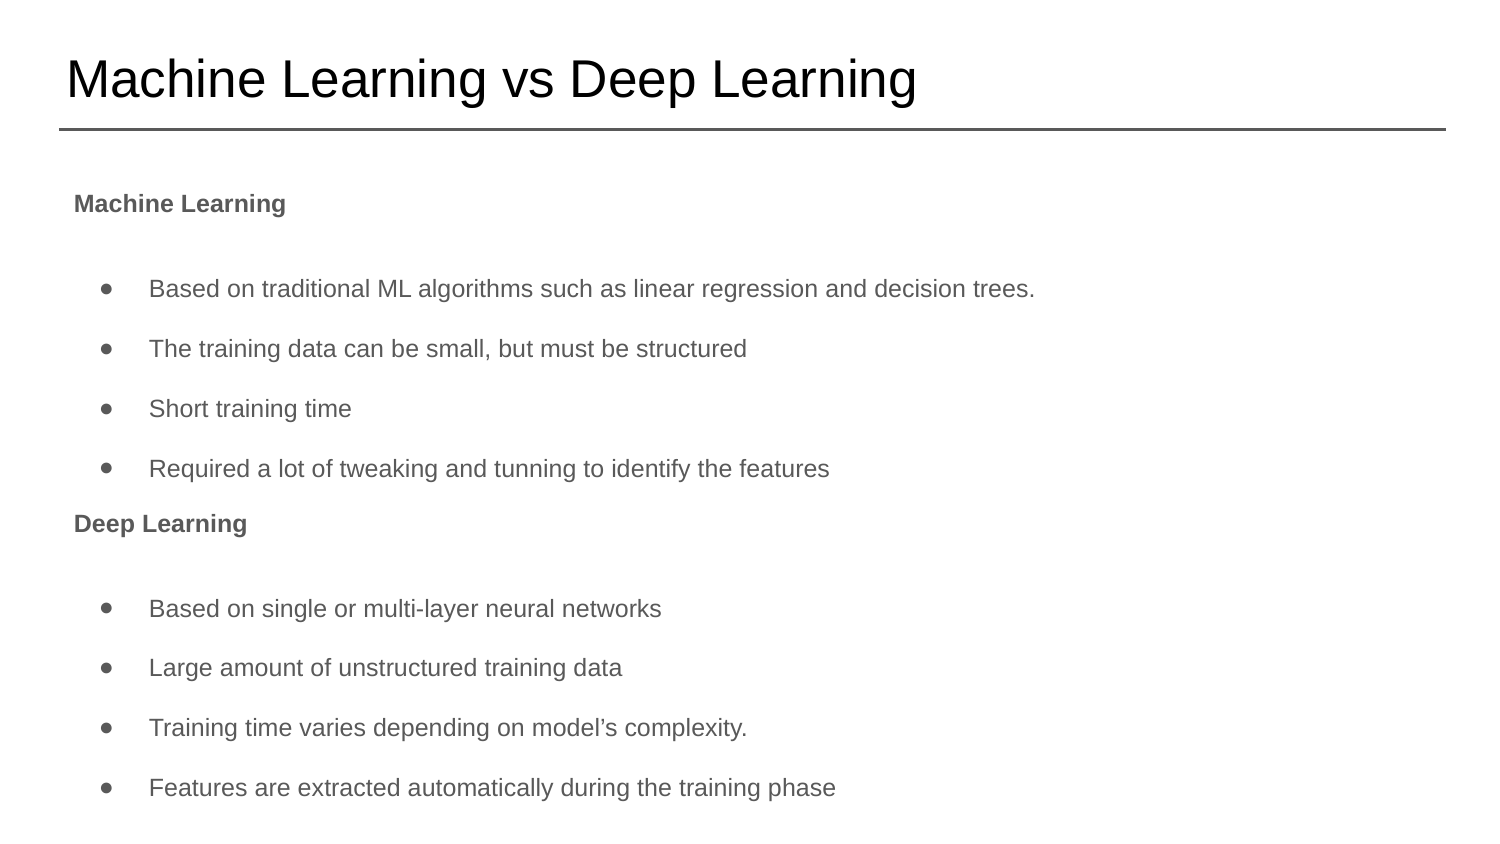

# Machine Learning vs Deep Learning
Machine Learning
Based on traditional ML algorithms such as linear regression and decision trees.
The training data can be small, but must be structured
Short training time
Required a lot of tweaking and tunning to identify the features
Deep Learning
Based on single or multi-layer neural networks
Large amount of unstructured training data
Training time varies depending on model’s complexity.
Features are extracted automatically during the training phase